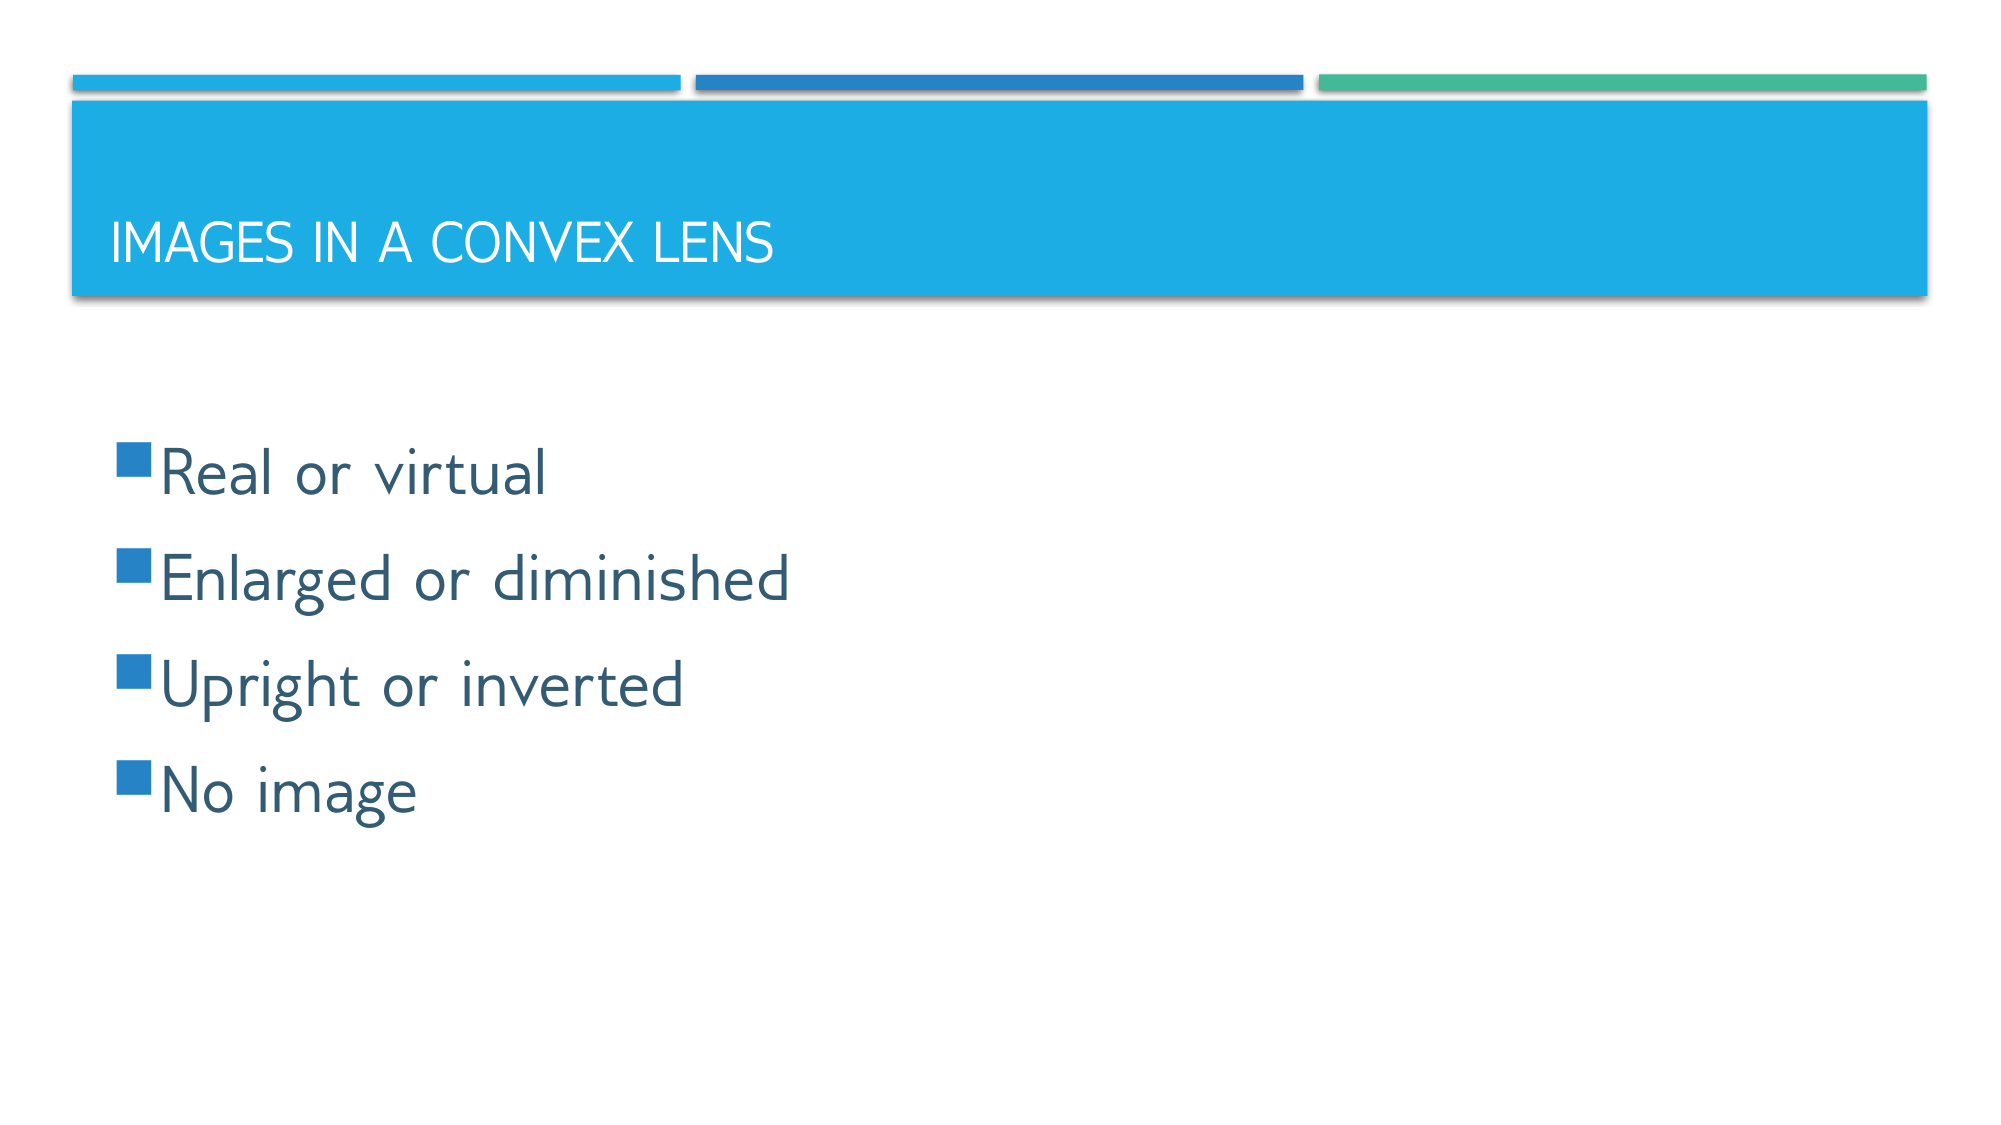

# Images in a convex lens
Real or virtual
Enlarged or diminished
Upright or inverted
No image